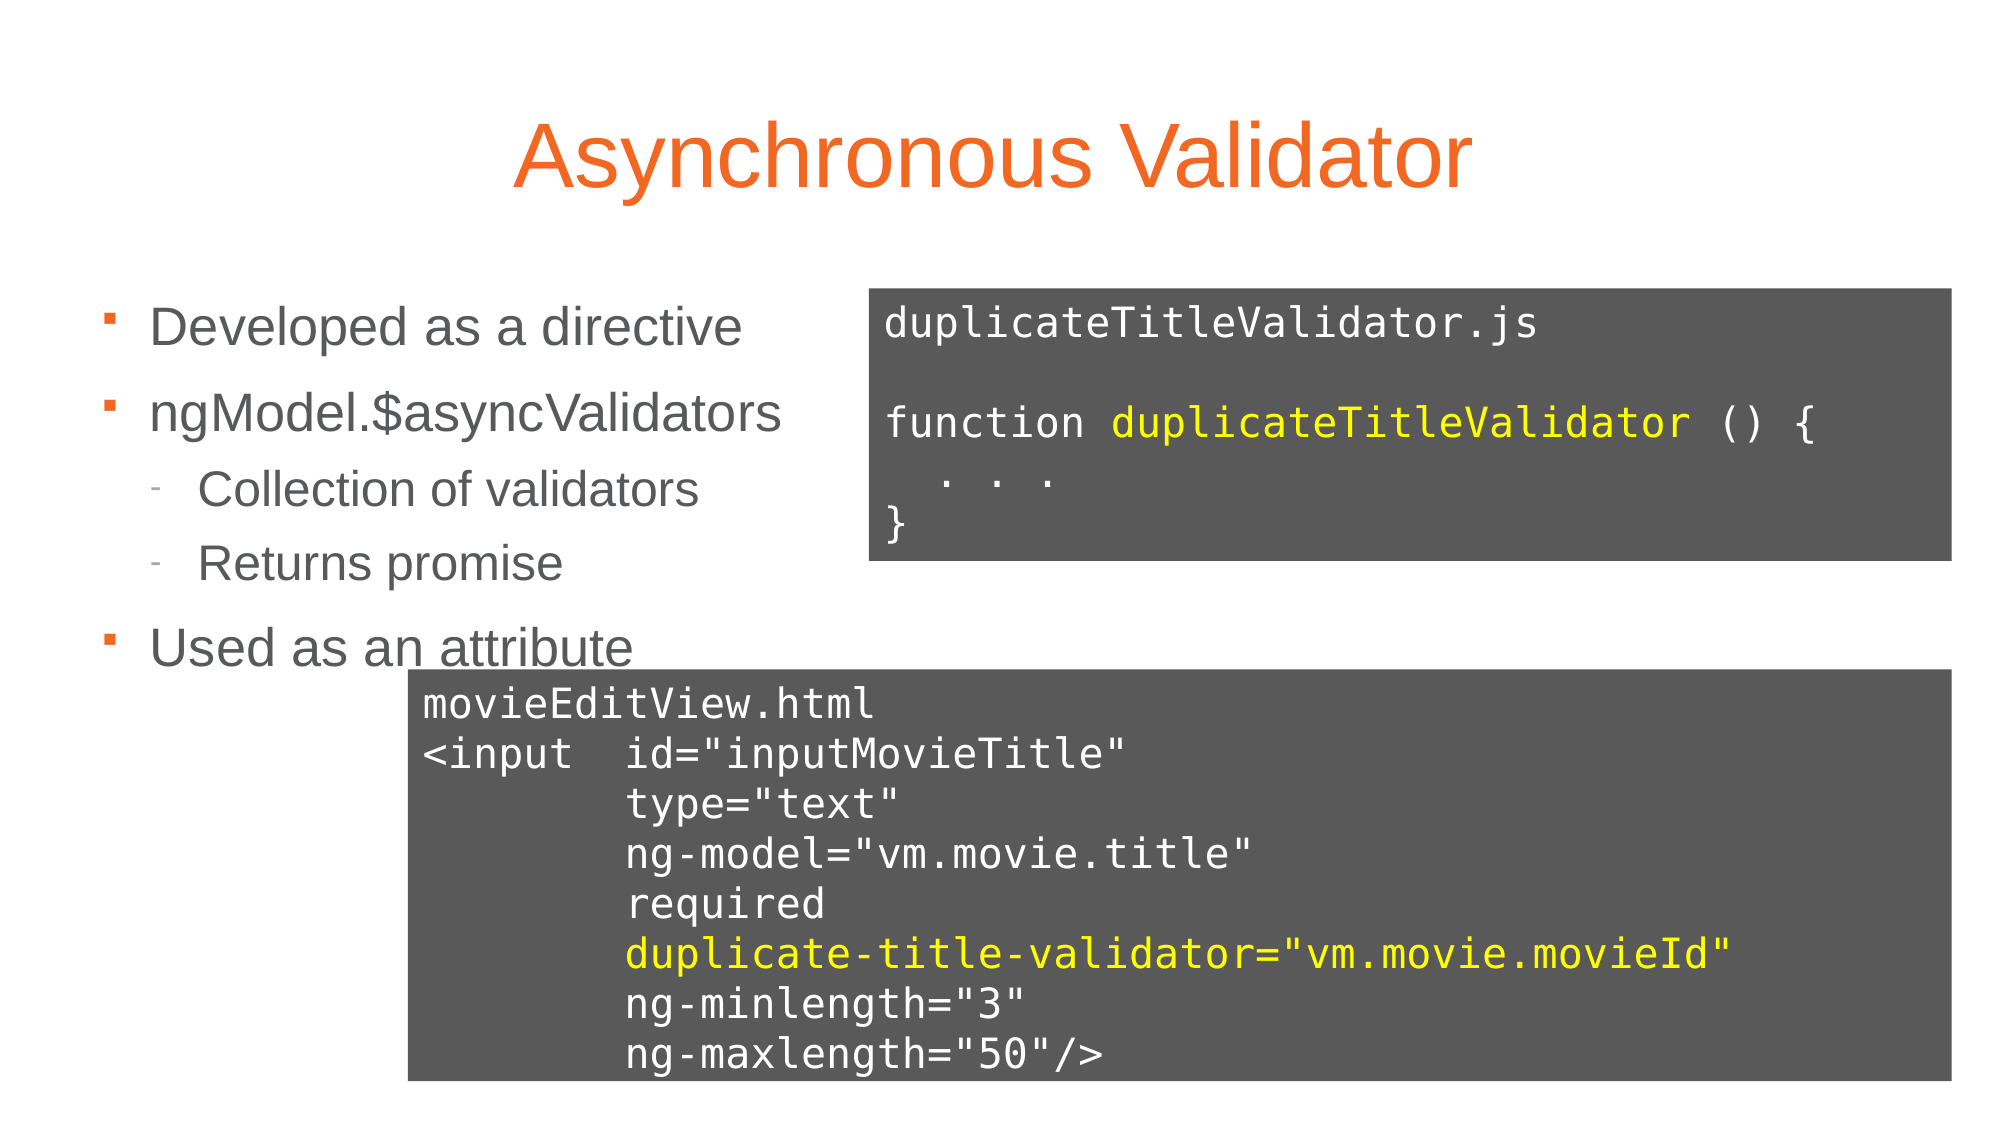

# Asynchronous Validator
duplicateTitleValidator.js

function duplicateTitleValidator () {
  . . .
}
Developed as a directive
ngModel.$asyncValidators
Collection of validators
Returns promise
Used as an attribute
movieEditView.html
<input  id="inputMovieTitle"
        type="text"
        ng-model="vm.movie.title"
        required
        duplicate-title-validator="vm.movie.movieId"
        ng-minlength="3"
        ng-maxlength="50"/>